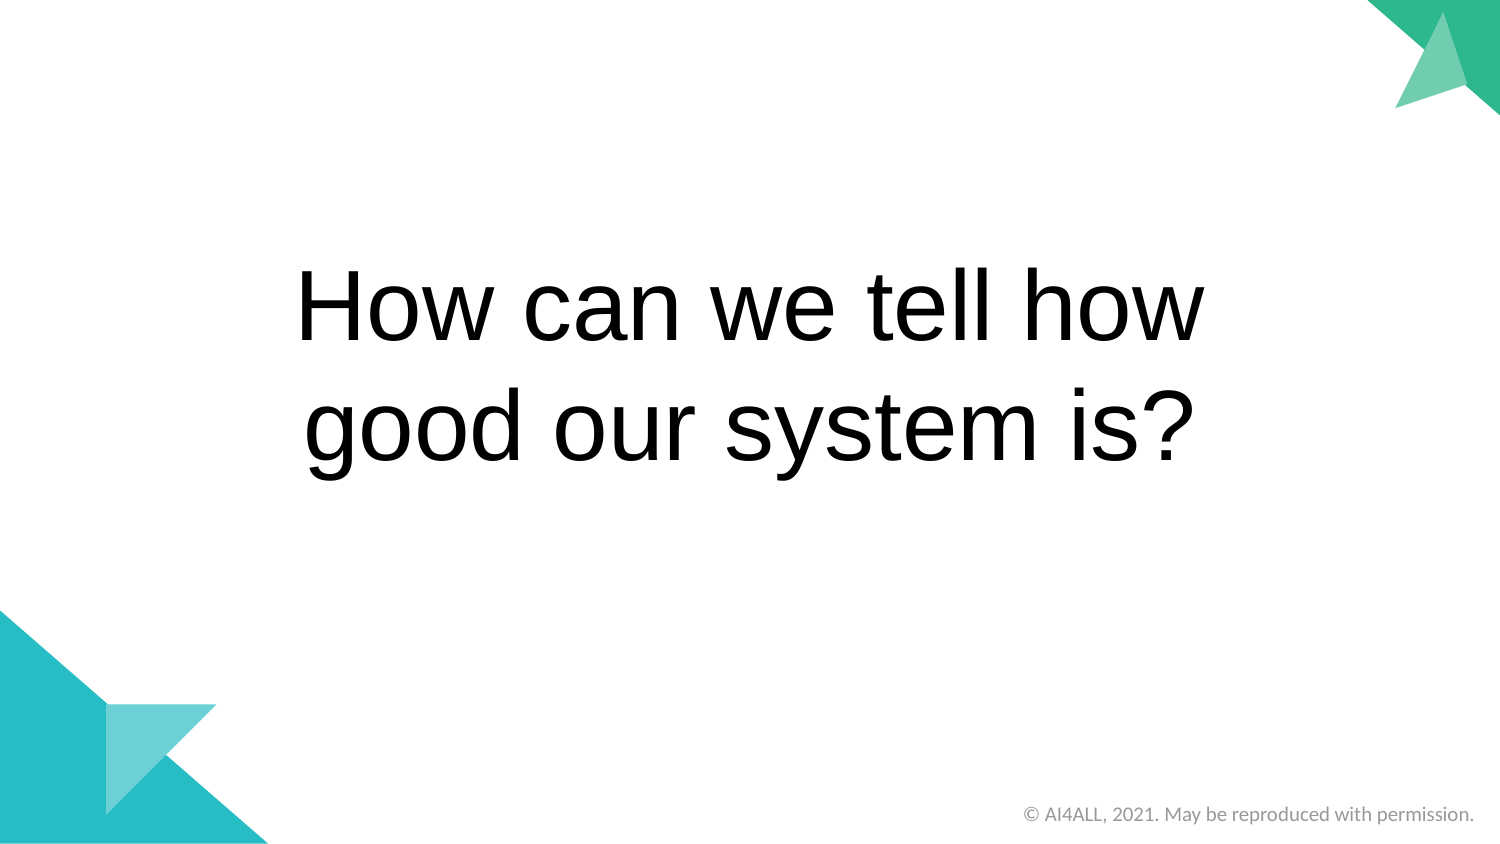

# How can we tell how good our system is?